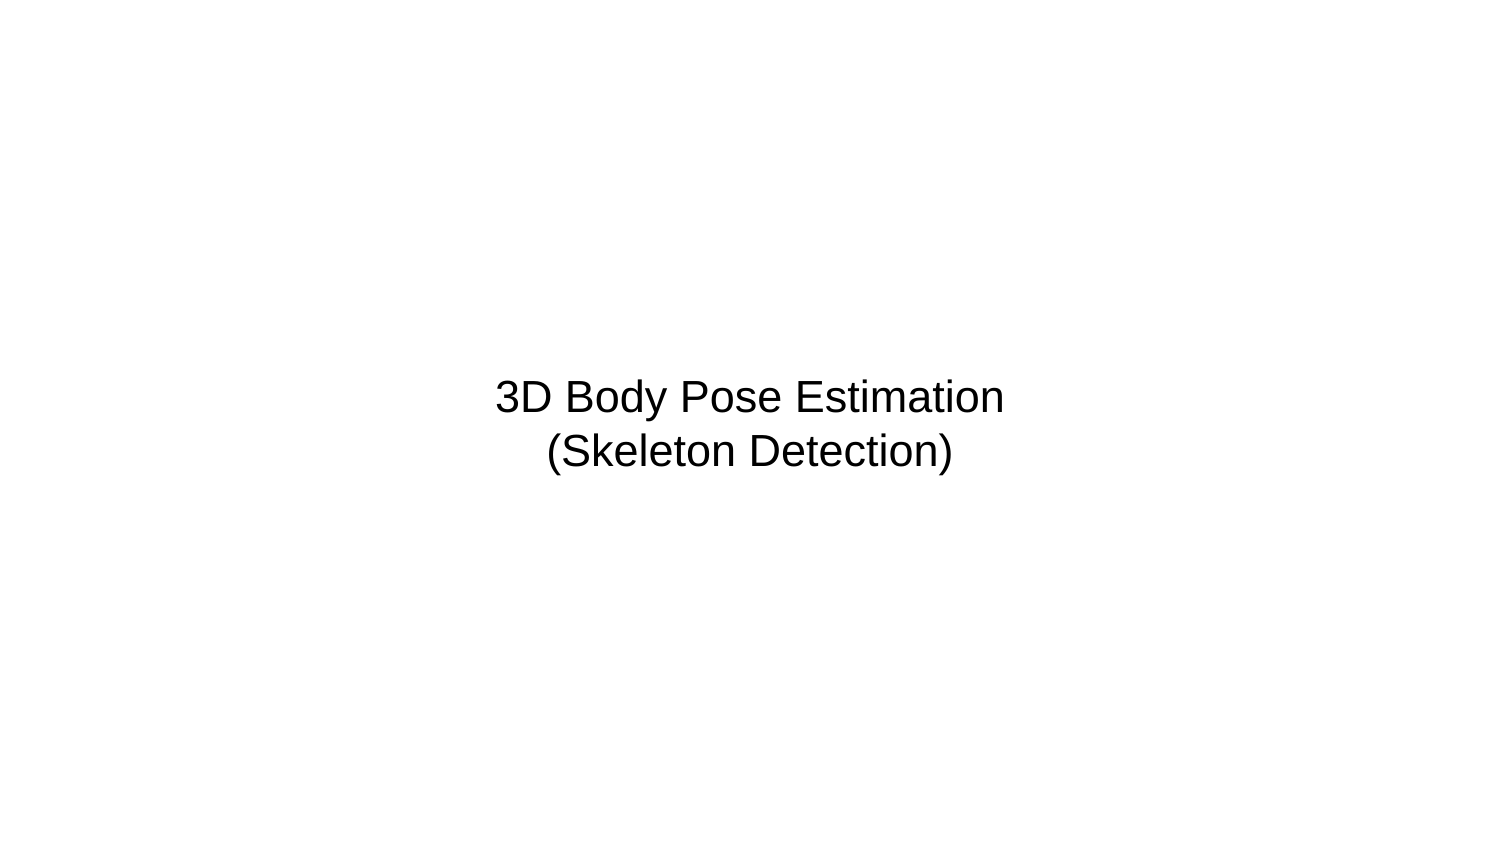

# 3D Body Pose Estimation
(Skeleton Detection)